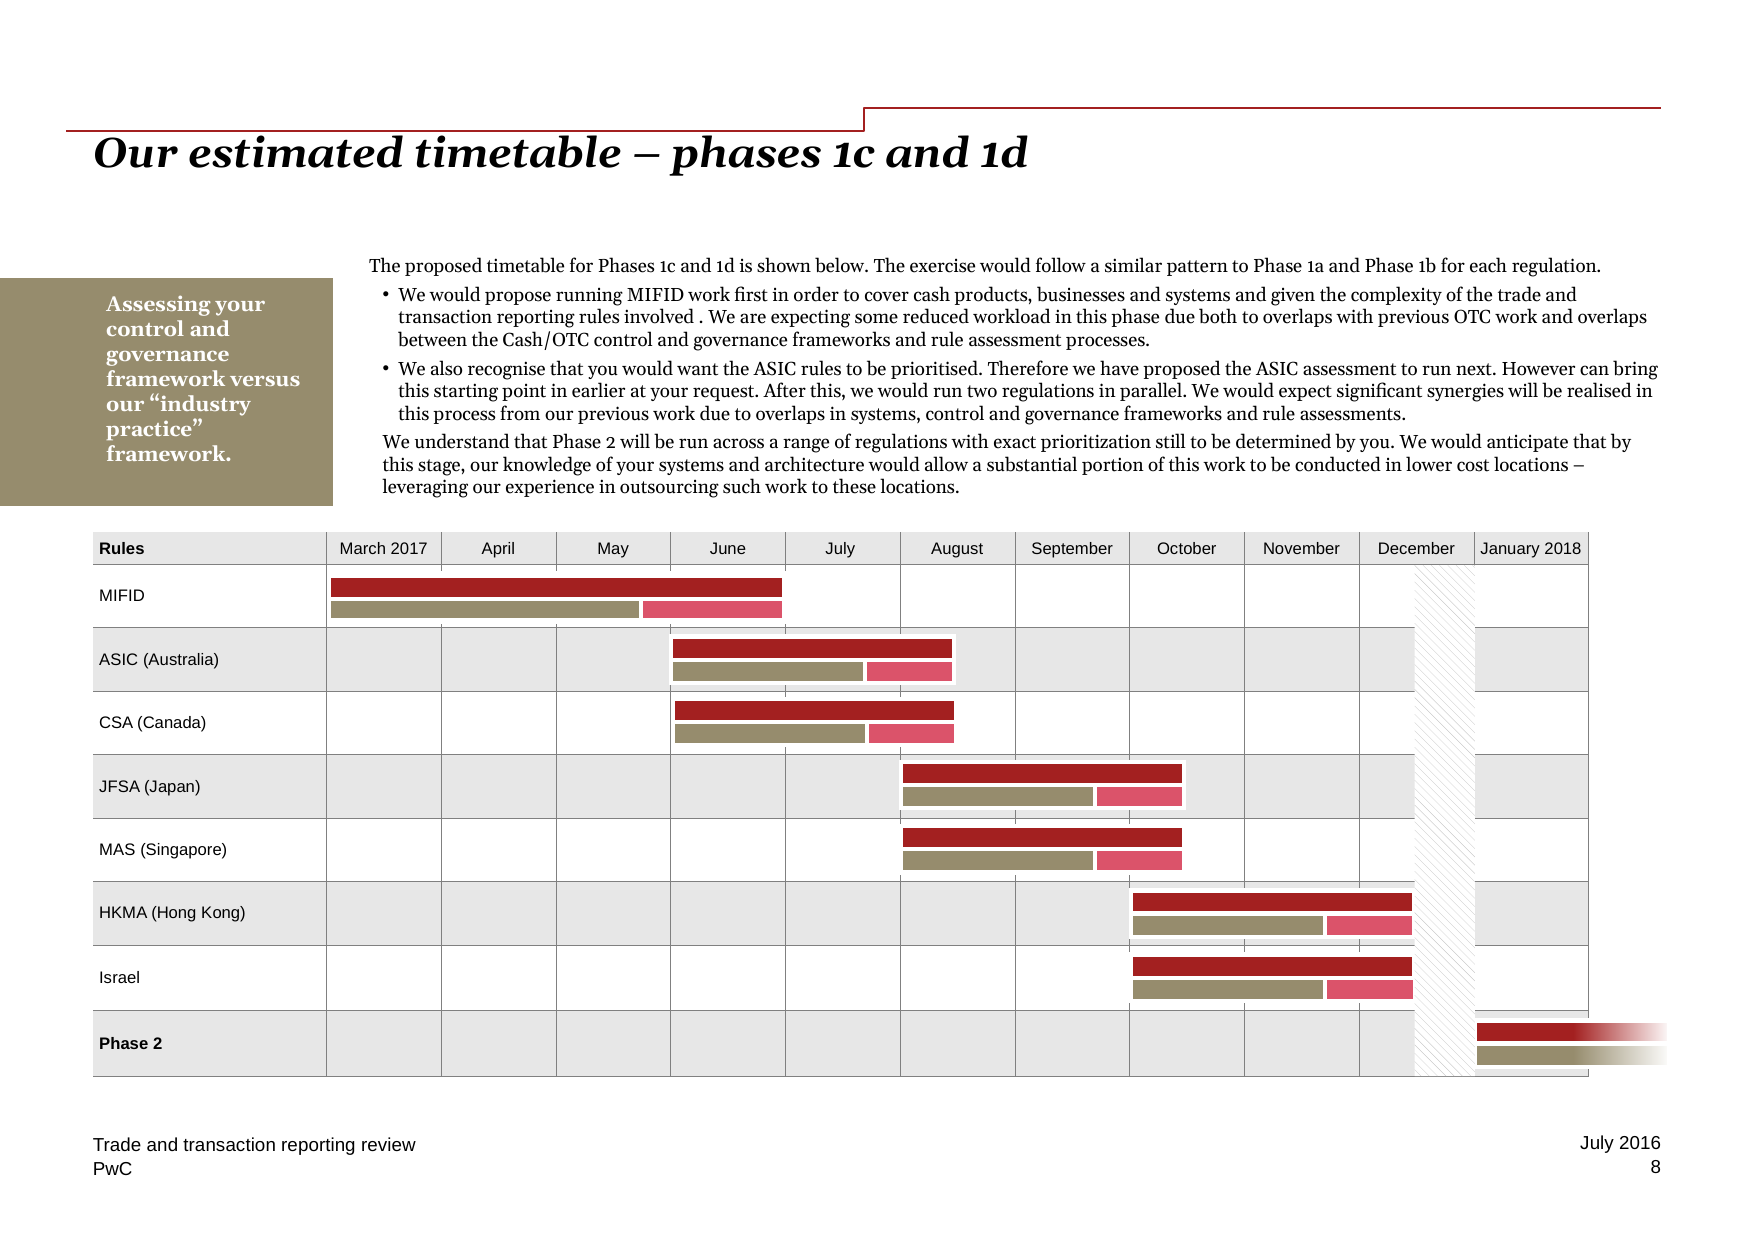

# Our estimated timetable – phases 1c and 1d
The proposed timetable for Phases 1c and 1d is shown below. The exercise would follow a similar pattern to Phase 1a and Phase 1b for each regulation.
We would propose running MIFID work first in order to cover cash products, businesses and systems and given the complexity of the trade and transaction reporting rules involved . We are expecting some reduced workload in this phase due both to overlaps with previous OTC work and overlaps between the Cash/OTC control and governance frameworks and rule assessment processes.
We also recognise that you would want the ASIC rules to be prioritised. Therefore we have proposed the ASIC assessment to run next. However can bring this starting point in earlier at your request. After this, we would run two regulations in parallel. We would expect significant synergies will be realised in this process from our previous work due to overlaps in systems, control and governance frameworks and rule assessments.
We understand that Phase 2 will be run across a range of regulations with exact prioritization still to be determined by you. We would anticipate that by this stage, our knowledge of your systems and architecture would allow a substantial portion of this work to be conducted in lower cost locations – leveraging our experience in outsourcing such work to these locations.
Assessing your control and governance framework versus our “industry practice” framework.
| Rules | March 2017 | April | May | June | July | August | September | October | November | December | January 2018 |
| --- | --- | --- | --- | --- | --- | --- | --- | --- | --- | --- | --- |
| MIFID |  |  |  |  |  |  |  |  |  |  |  |
| ASIC (Australia) |  |  |  |  |  |  |  |  |  |  |  |
| CSA (Canada) |  |  |  |  |  |  |  |  |  |  |  |
| JFSA (Japan) |  |  |  |  |  |  |  |  |  |  |  |
| MAS (Singapore) |  |  |  |  |  |  |  |  |  |  |  |
| HKMA (Hong Kong) |  |  |  |  |  |  |  |  |  |  |  |
| Israel |  |  |  |  |  |  |  |  |  |  |  |
| Phase 2 |  |  |  |  |  |  |  |  |  |  |  |

July 2016
Trade and transaction reporting review
8